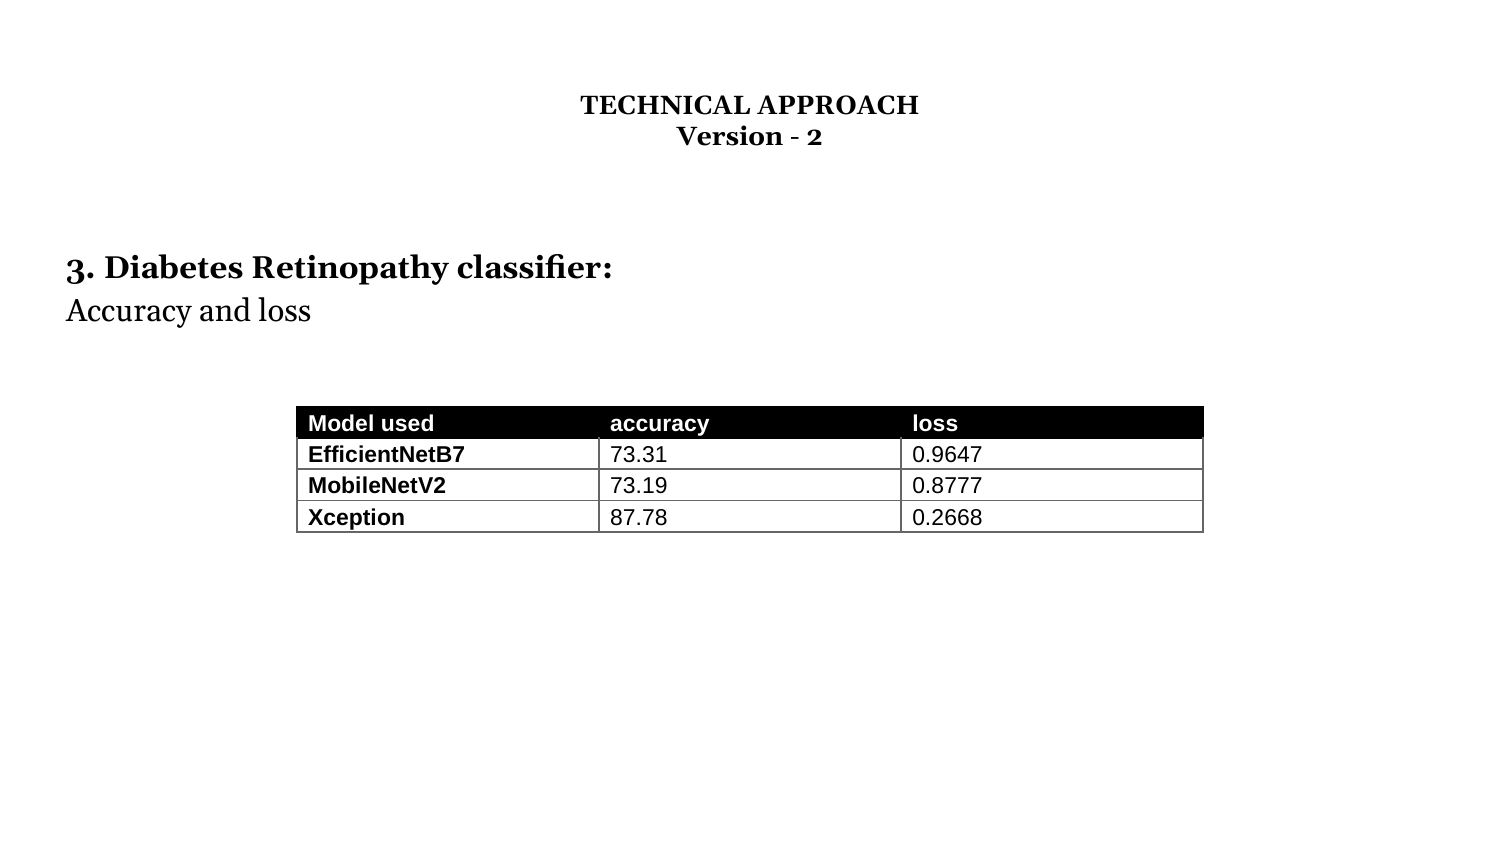

# TECHNICAL APPROACH Version - 2

3. Diabetes Retinopathy classifier:
Accuracy and loss

| Model used | accuracy | loss |
| --- | --- | --- |
| EfficientNetB7 | 73.31 | 0.9647 |
| MobileNetV2 | 73.19 | 0.8777 |
| Xception | 87.78 | 0.2668 |